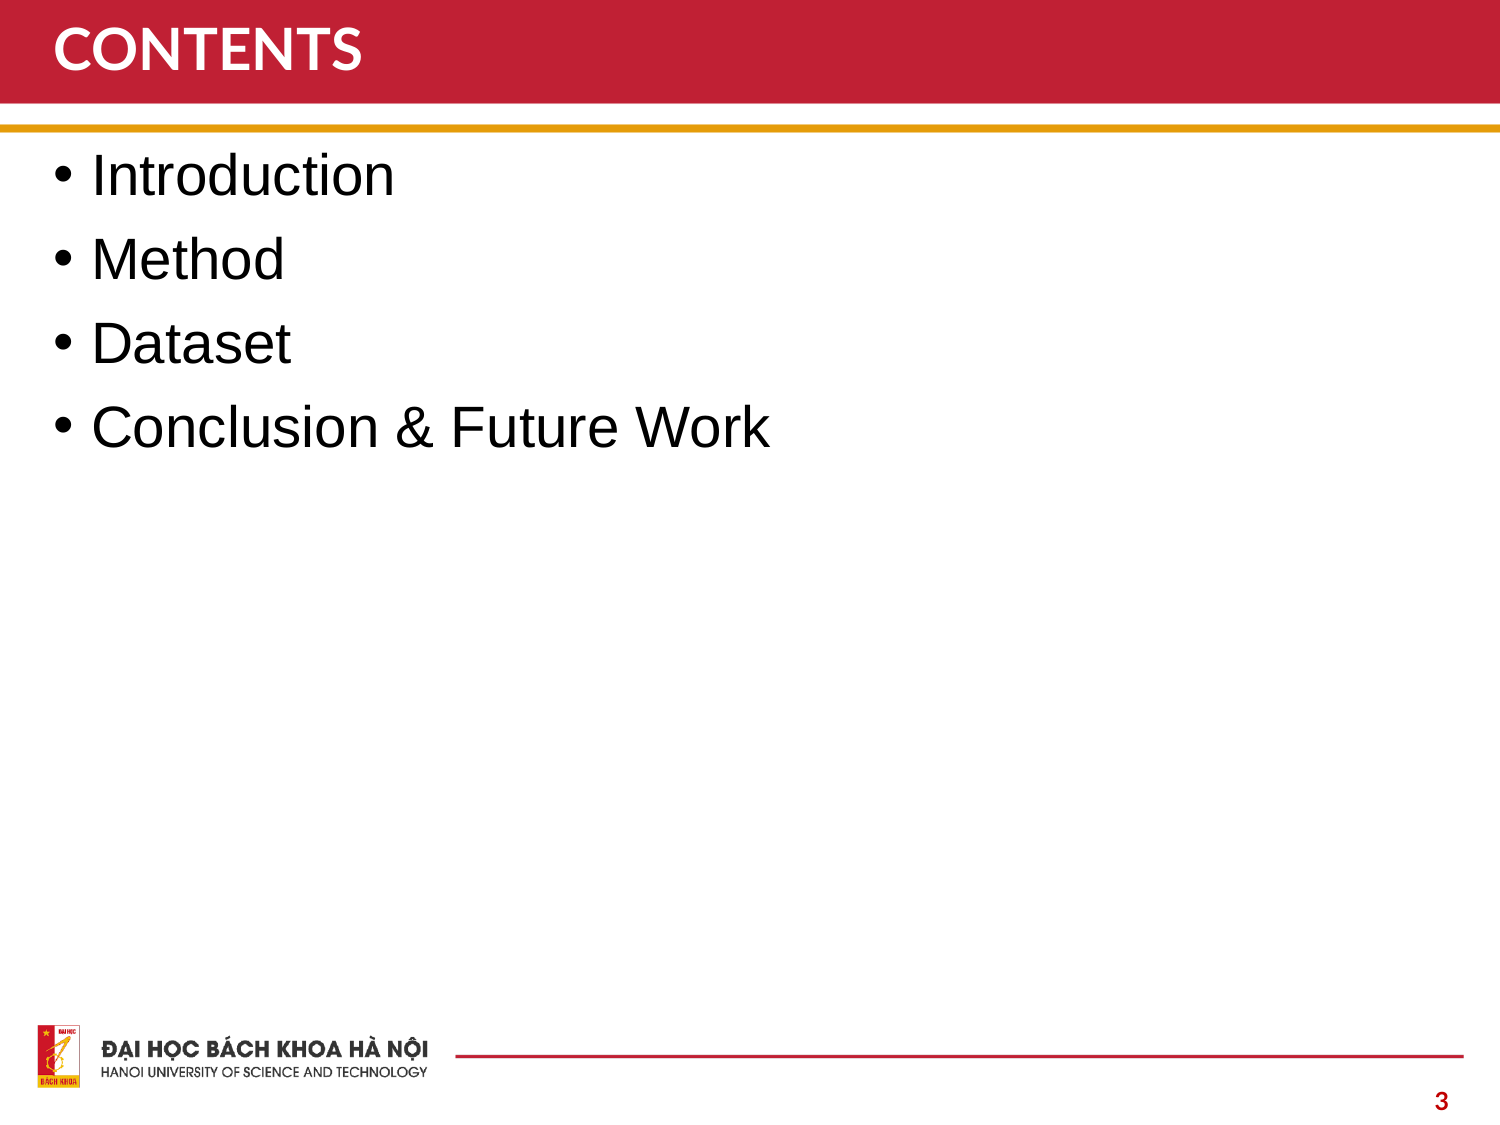

# CONTENTS
Introduction
Method
Dataset
Conclusion & Future Work
3